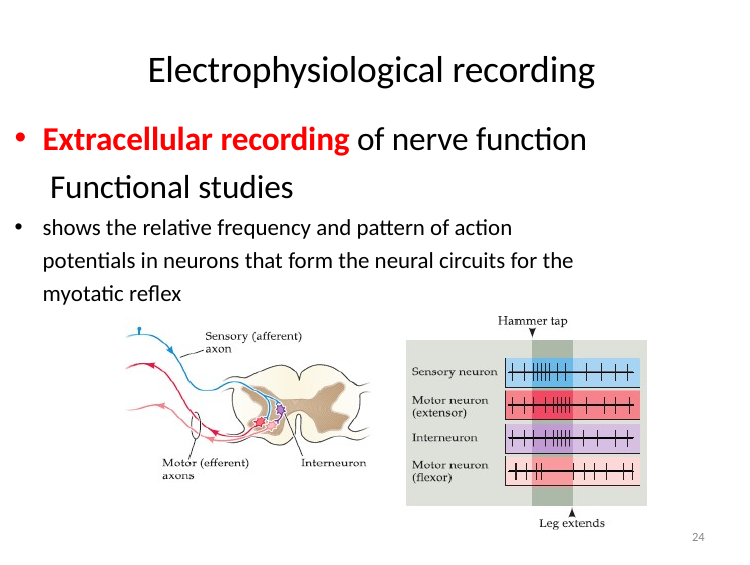

# Electrophysiological recording
Extracellular recording of nerve function  Functional studies
shows the relative frequency and pattern of action potentials in neurons that form the neural circuits for the myotatic reflex

24